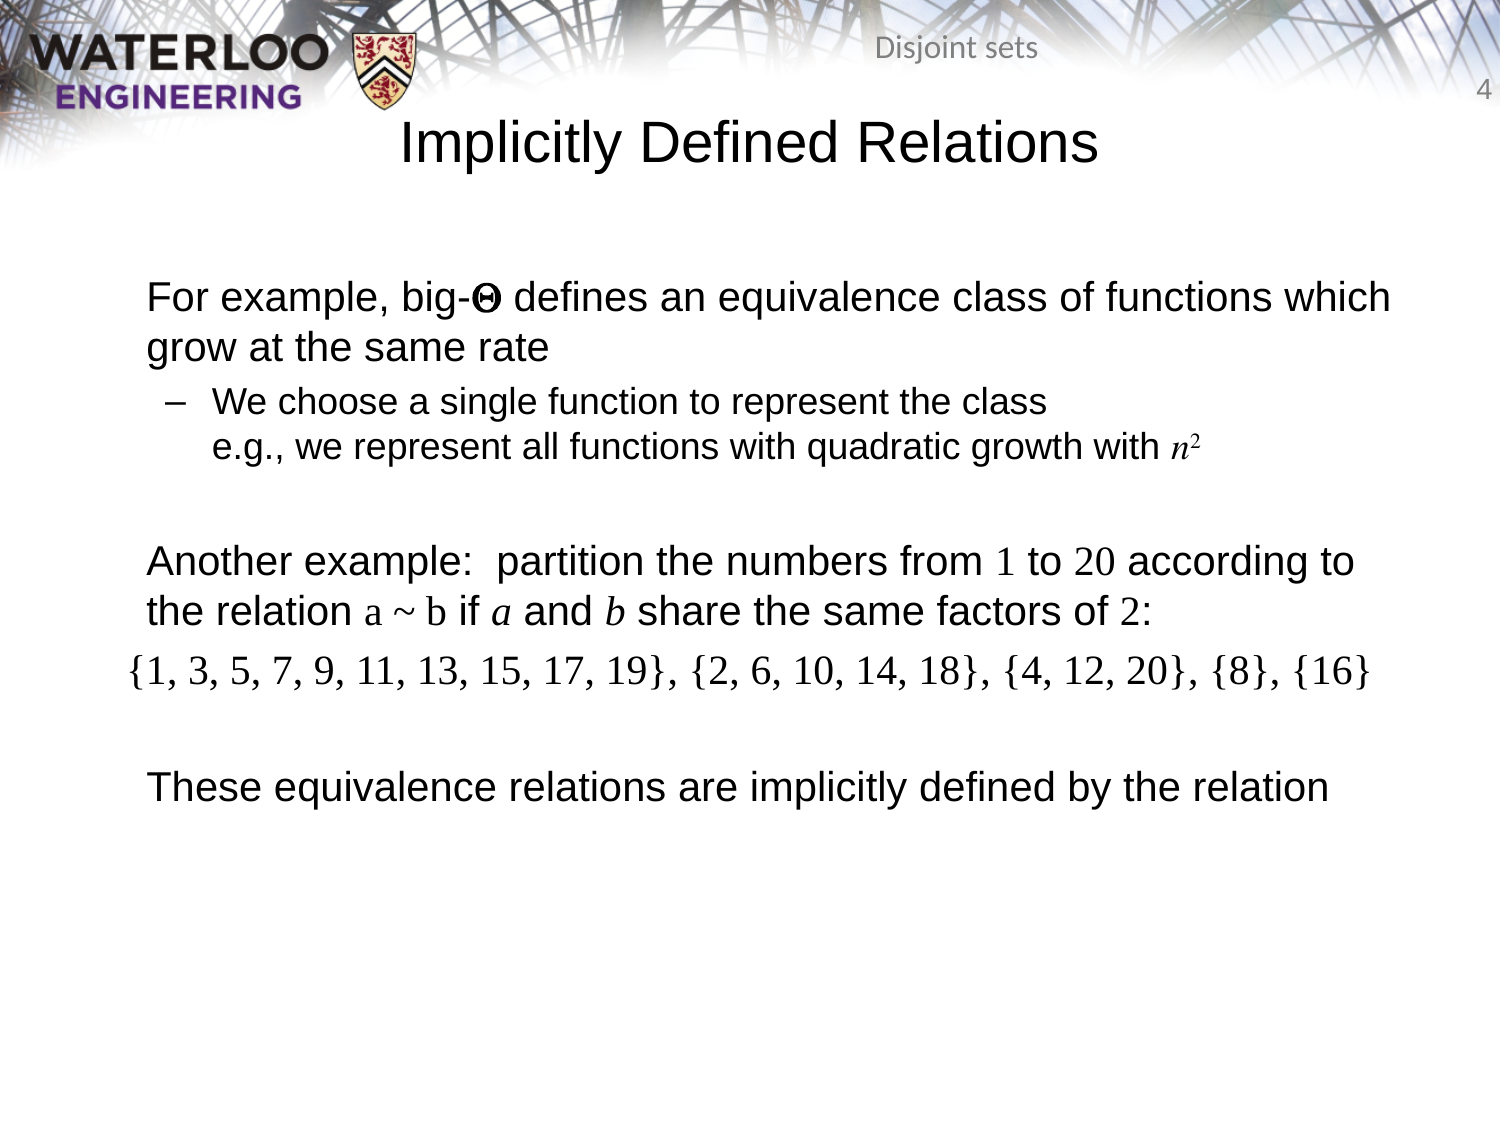

Implicitly Defined Relations
	For example, big-Θ defines an equivalence class of functions which grow at the same rate
We choose a single function to represent the class
e.g., we represent all functions with quadratic growth with n2

	Another example:  partition the numbers from 1 to 20 according to the relation a ~ b if a and b share the same factors of 2:
{1, 3, 5, 7, 9, 11, 13, 15, 17, 19}, {2, 6, 10, 14, 18}, {4, 12, 20}, {8}, {16}

	These equivalence relations are implicitly defined by the relation